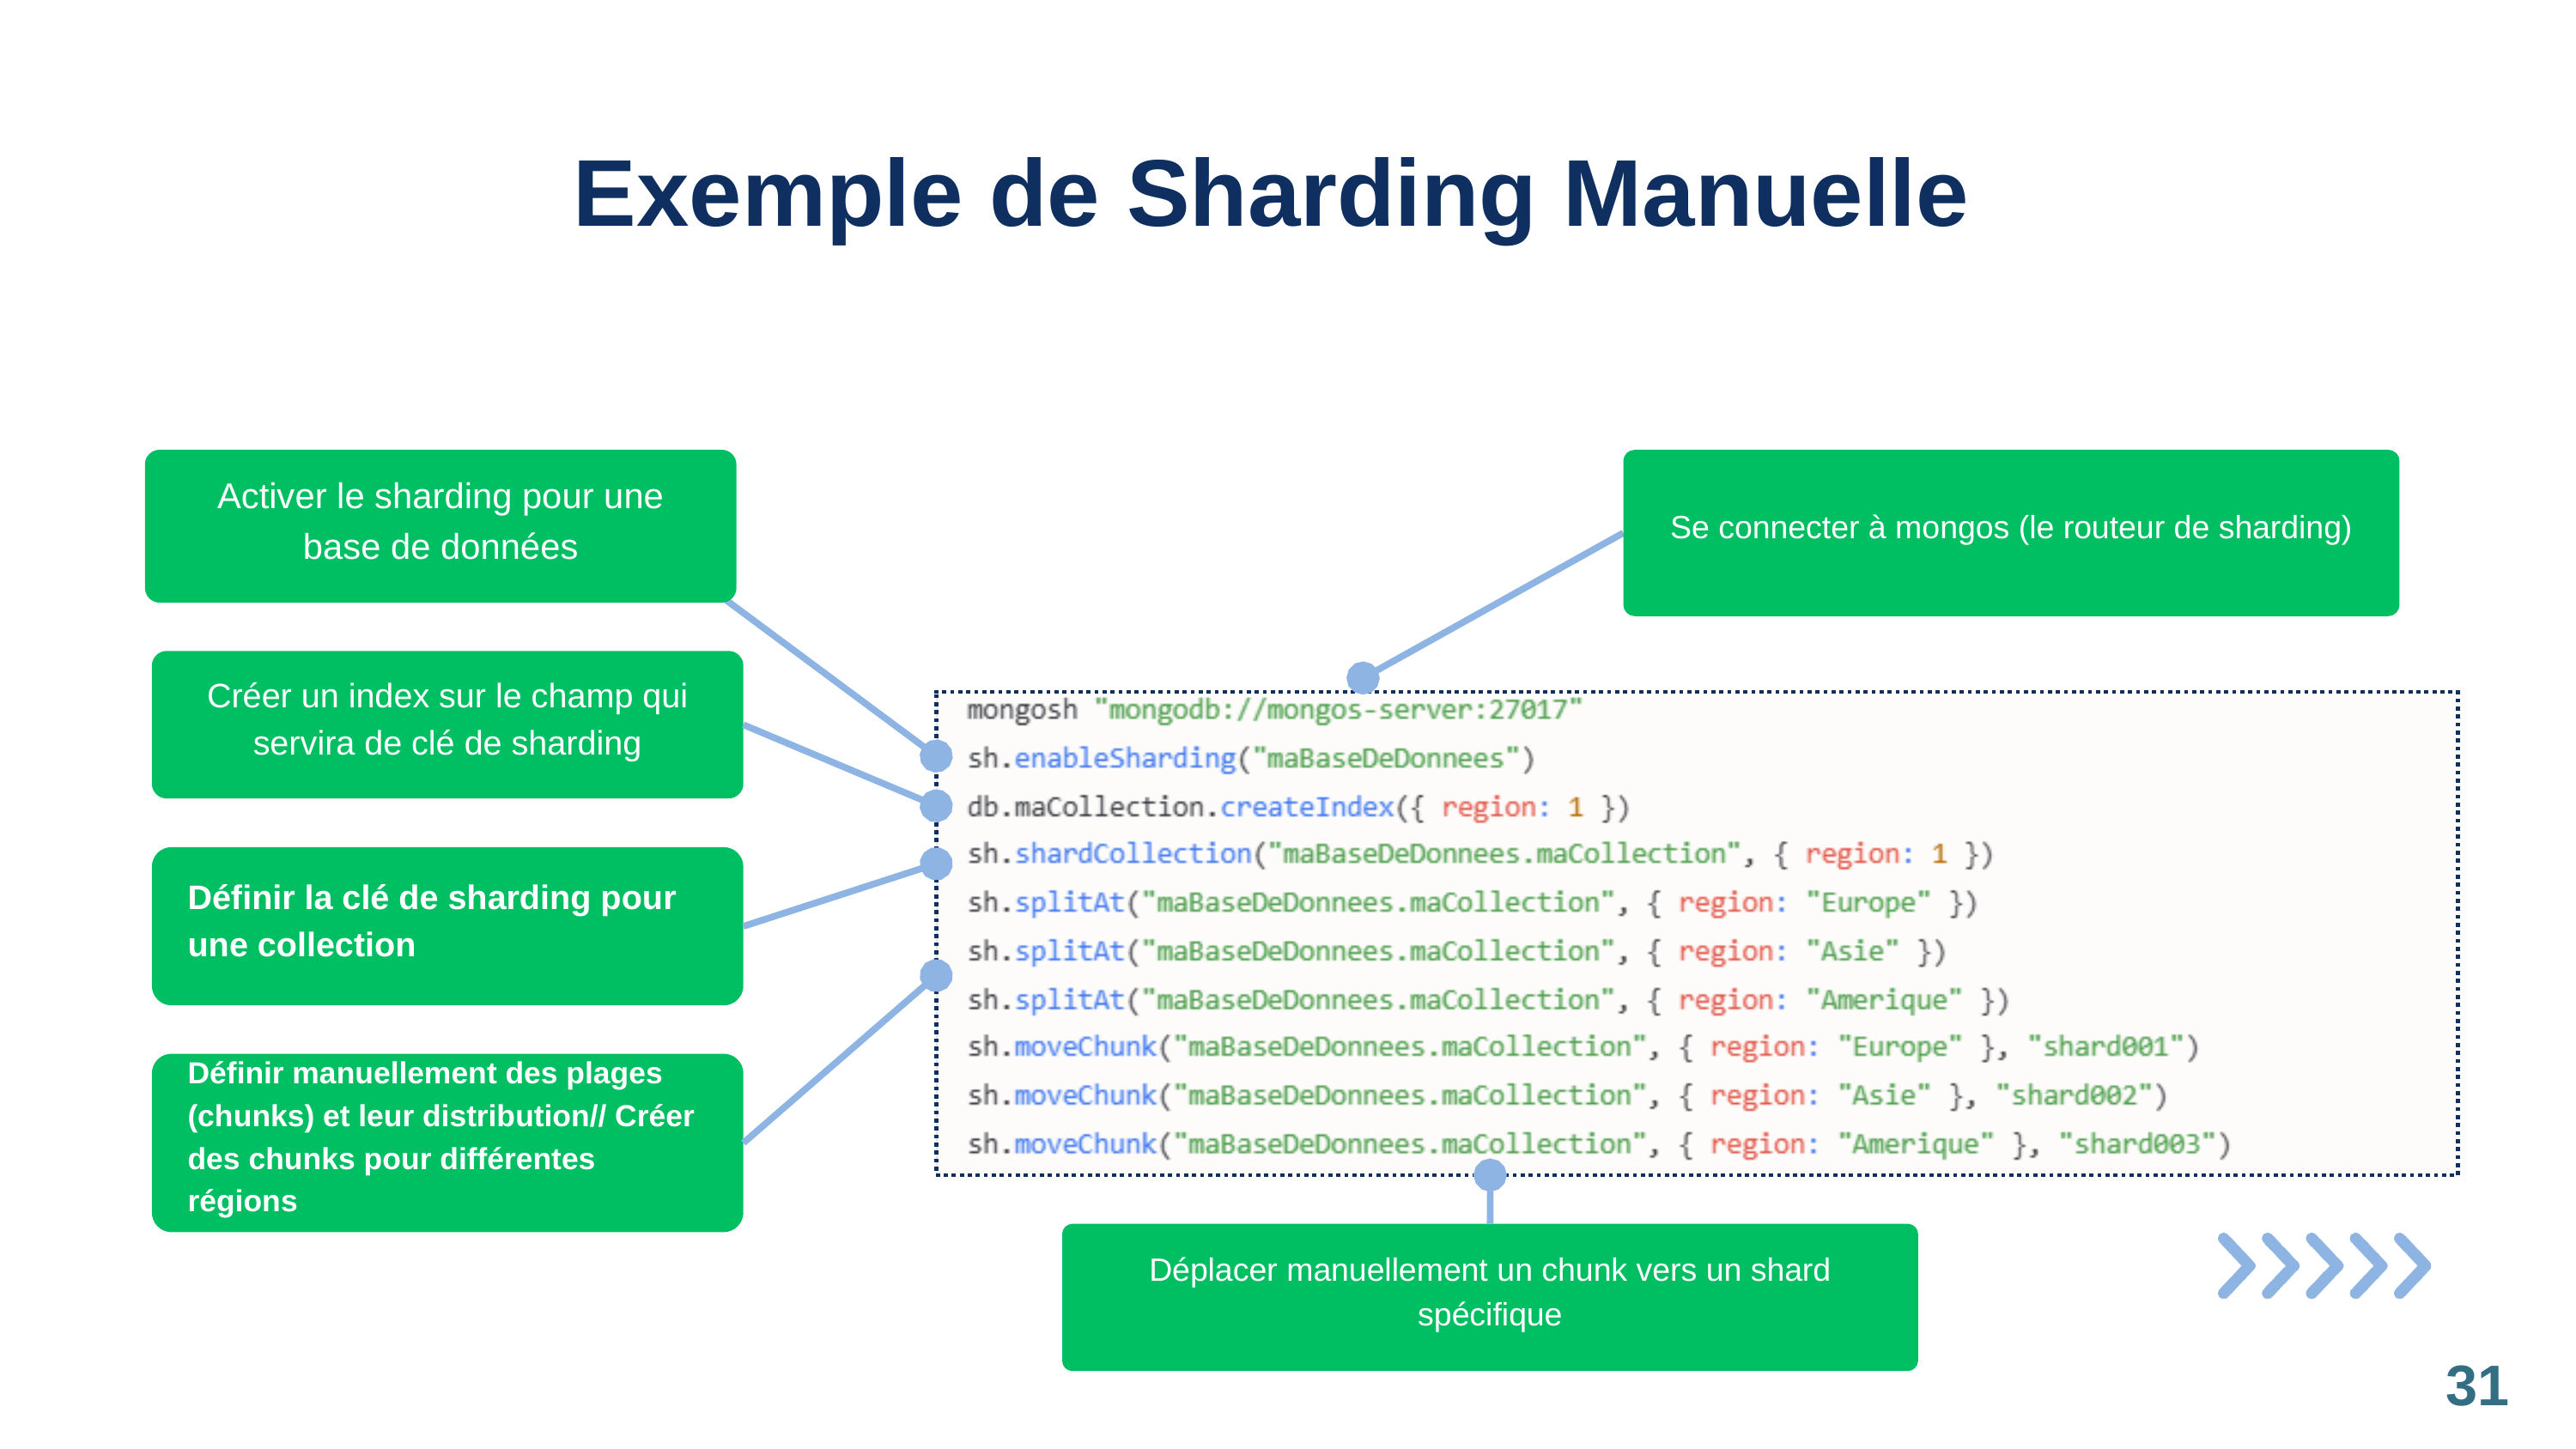

Exemple de Sharding Manuelle

Activer le sharding pour une base de données

Se connecter à mongos (le routeur de sharding)

Créer un index sur le champ qui servira de clé de sharding

Définir la clé de sharding pour une collection

Définir manuellement des plages (chunks) et leur distribution// Créer des chunks pour différentes régions

Déplacer manuellement un chunk vers un shard spécifique

31